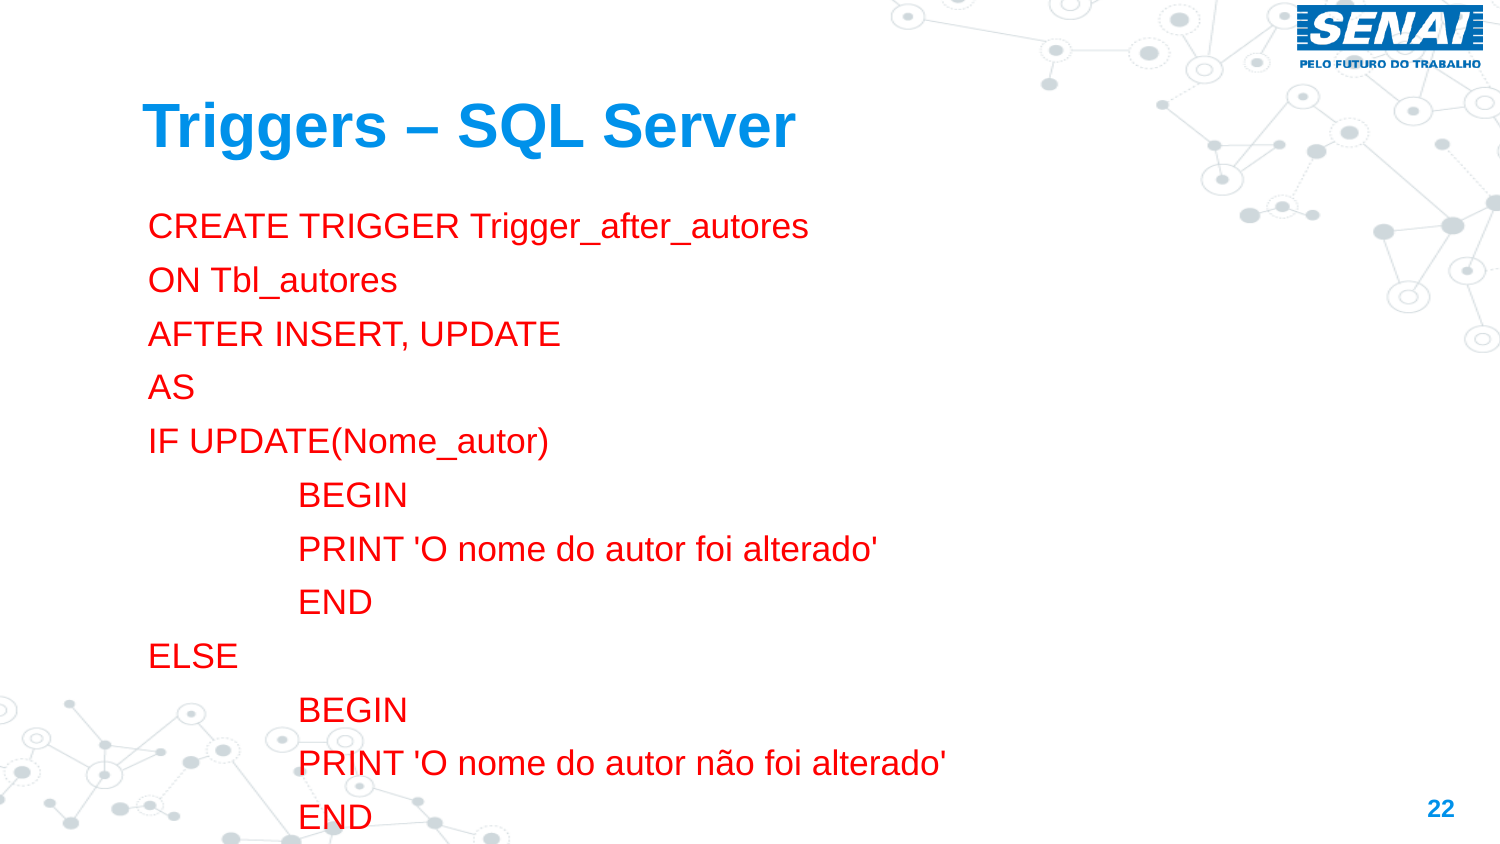

# Triggers – SQL Server
CREATE TRIGGER Trigger_after_autores
ON Tbl_autores
AFTER INSERT, UPDATE
AS
IF UPDATE(Nome_autor)
	BEGIN
	PRINT 'O nome do autor foi alterado'
	END
ELSE
	BEGIN
	PRINT 'O nome do autor não foi alterado'
	END
22